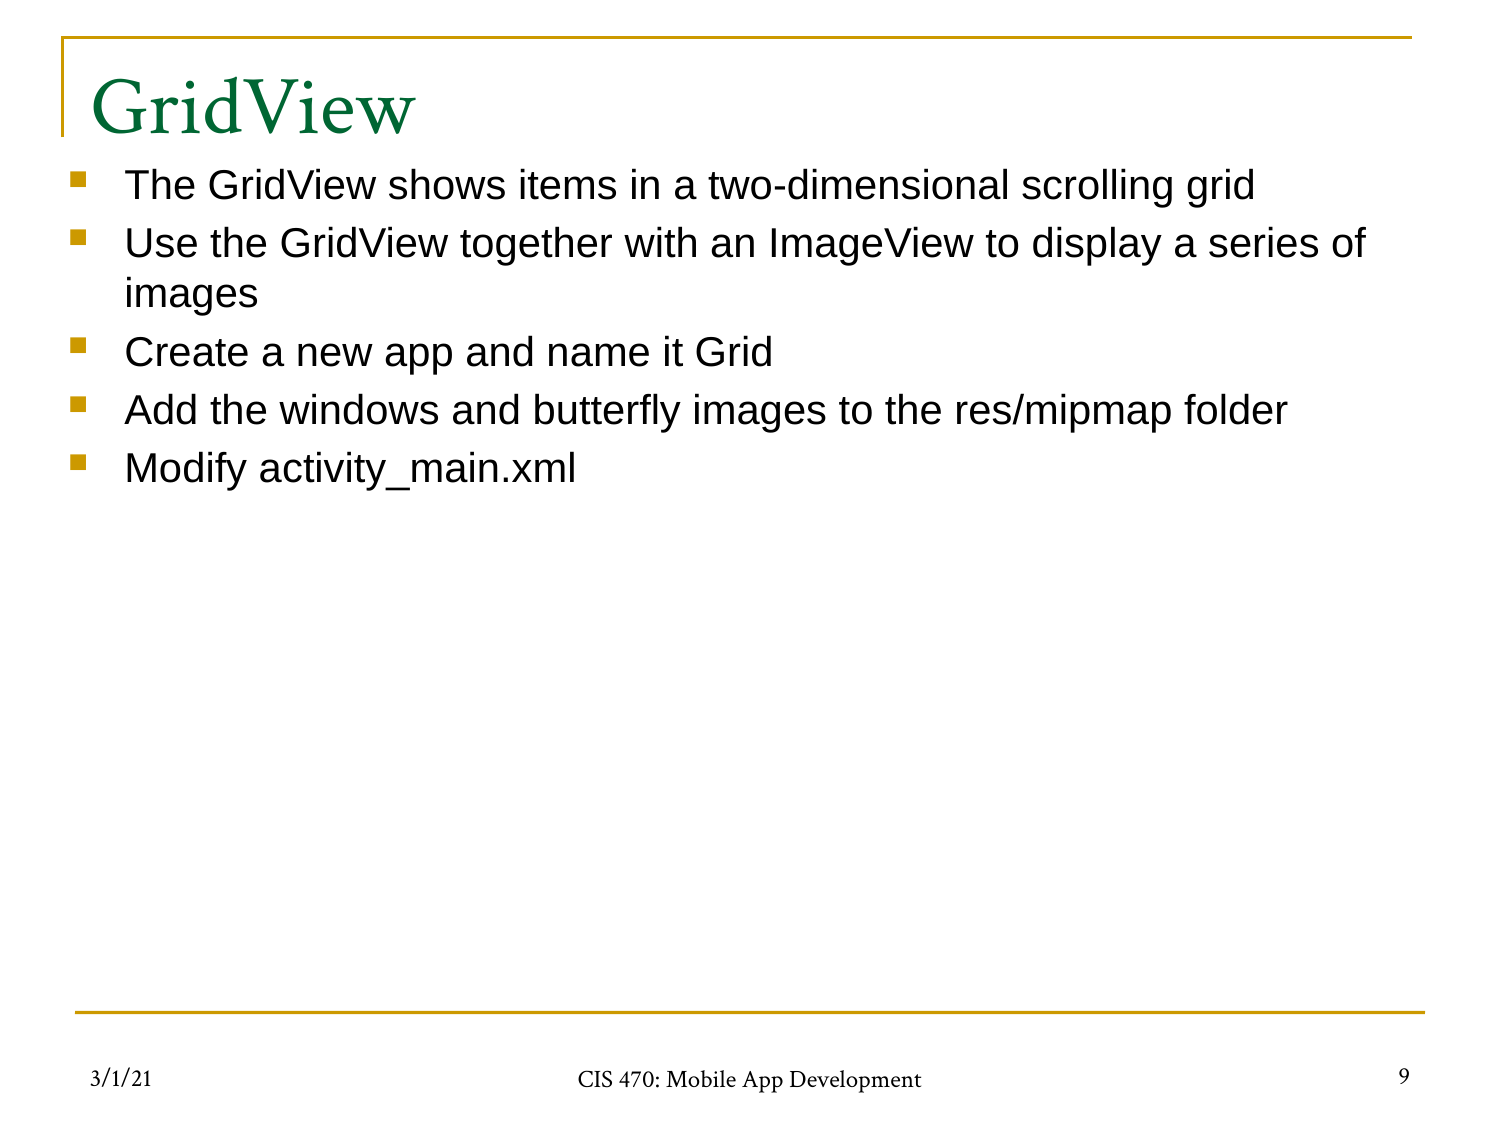

GridView
The GridView shows items in a two-dimensional scrolling grid
Use the GridView together with an ImageView to display a series of images
Create a new app and name it Grid
Add the windows and butterfly images to the res/mipmap folder
Modify activity_main.xml
3/1/21
9
CIS 470: Mobile App Development